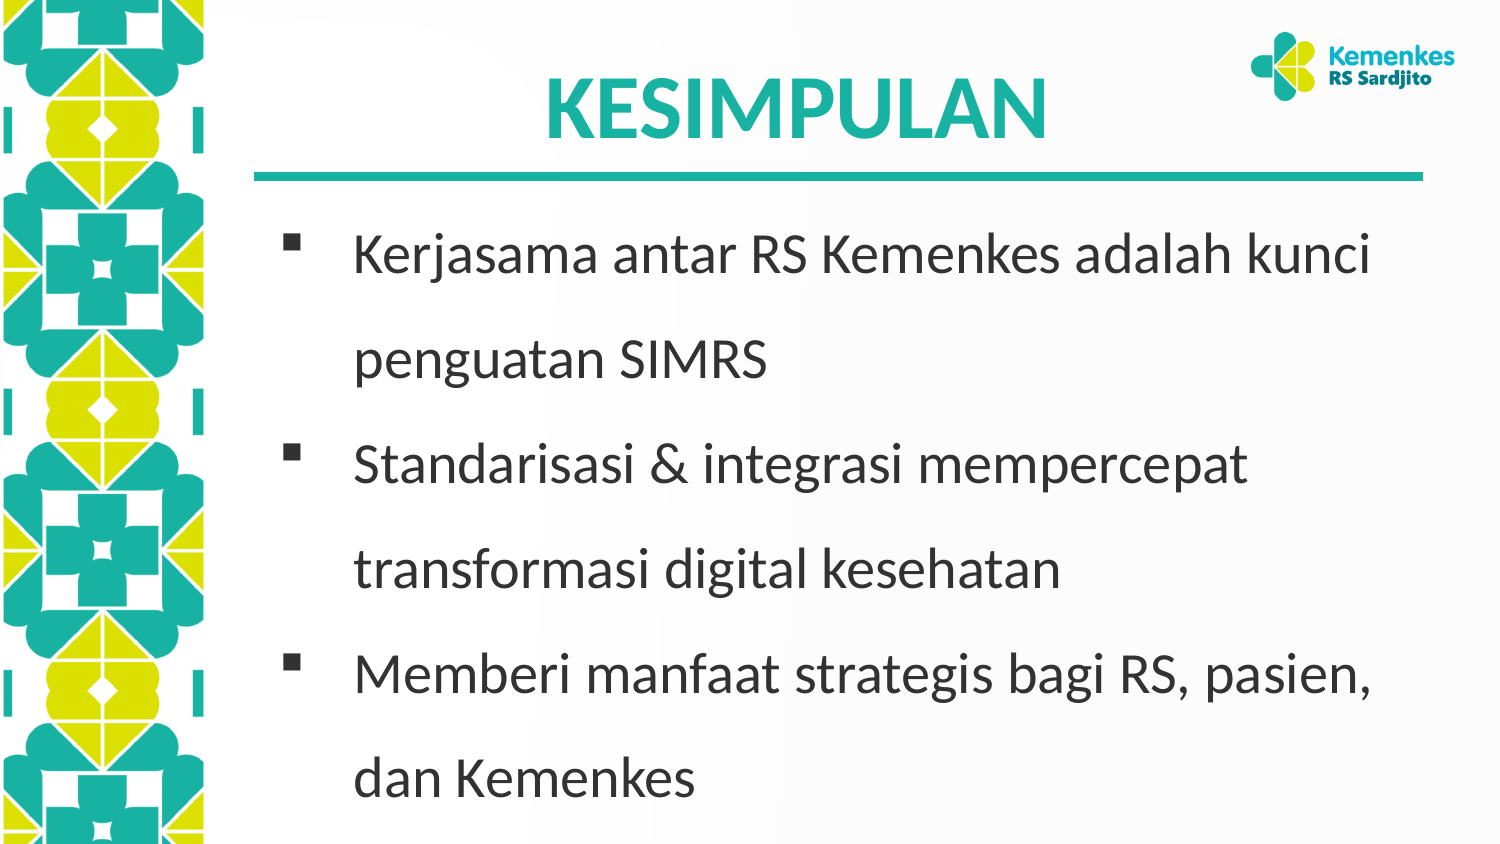

# KESIMPULAN
Kerjasama antar RS Kemenkes adalah kunci penguatan SIMRS
Standarisasi & integrasi mempercepat transformasi digital kesehatan
Memberi manfaat strategis bagi RS, pasien, dan Kemenkes